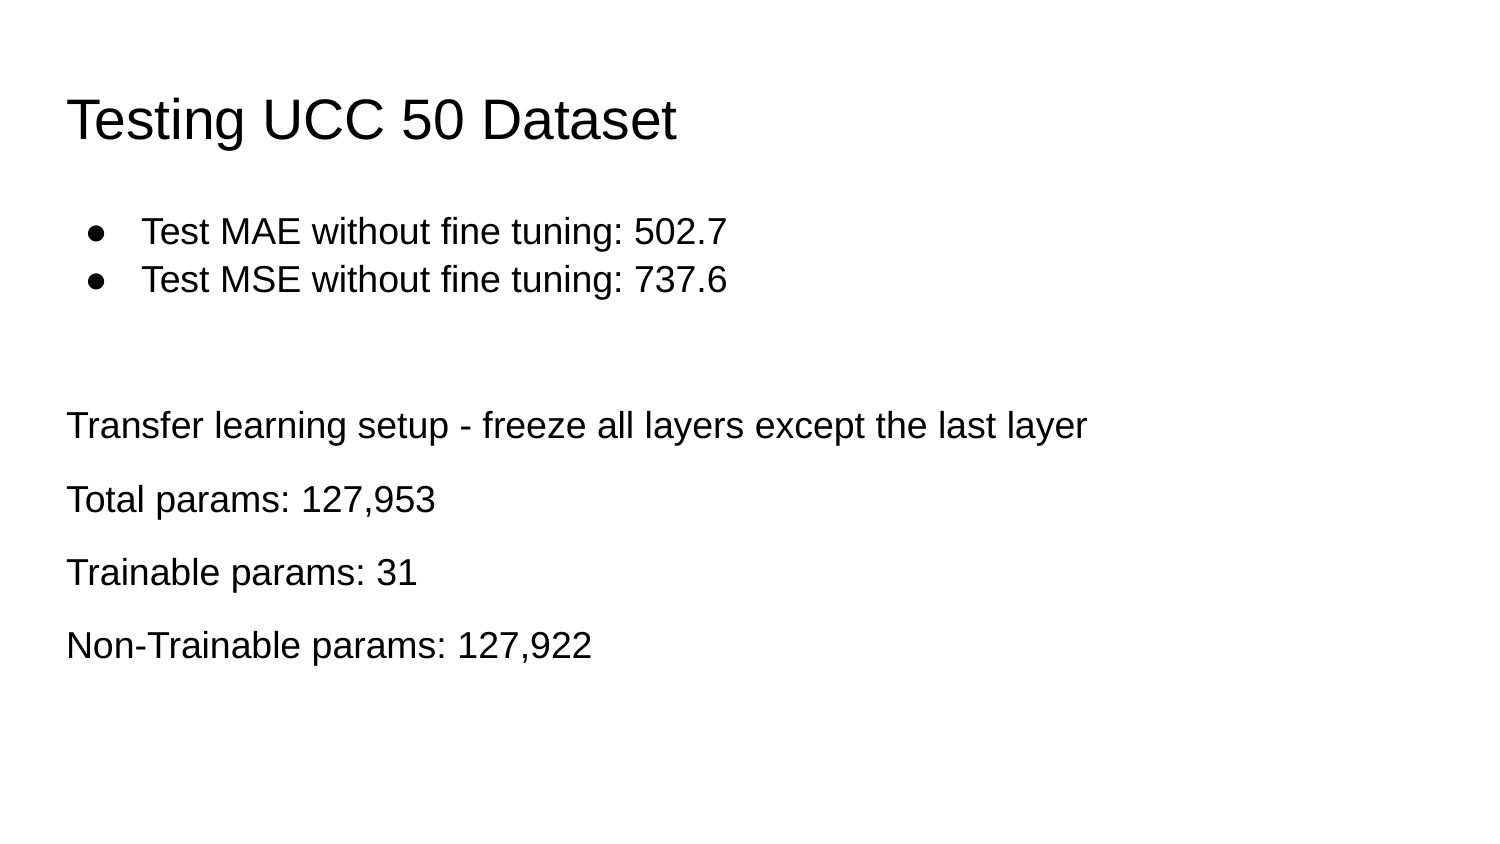

# Testing UCC 50 Dataset
Test MAE without fine tuning: 502.7
Test MSE without fine tuning: 737.6

Transfer learning setup - freeze all layers except the last layer
Total params: 127,953
Trainable params: 31
Non-Trainable params: 127,922